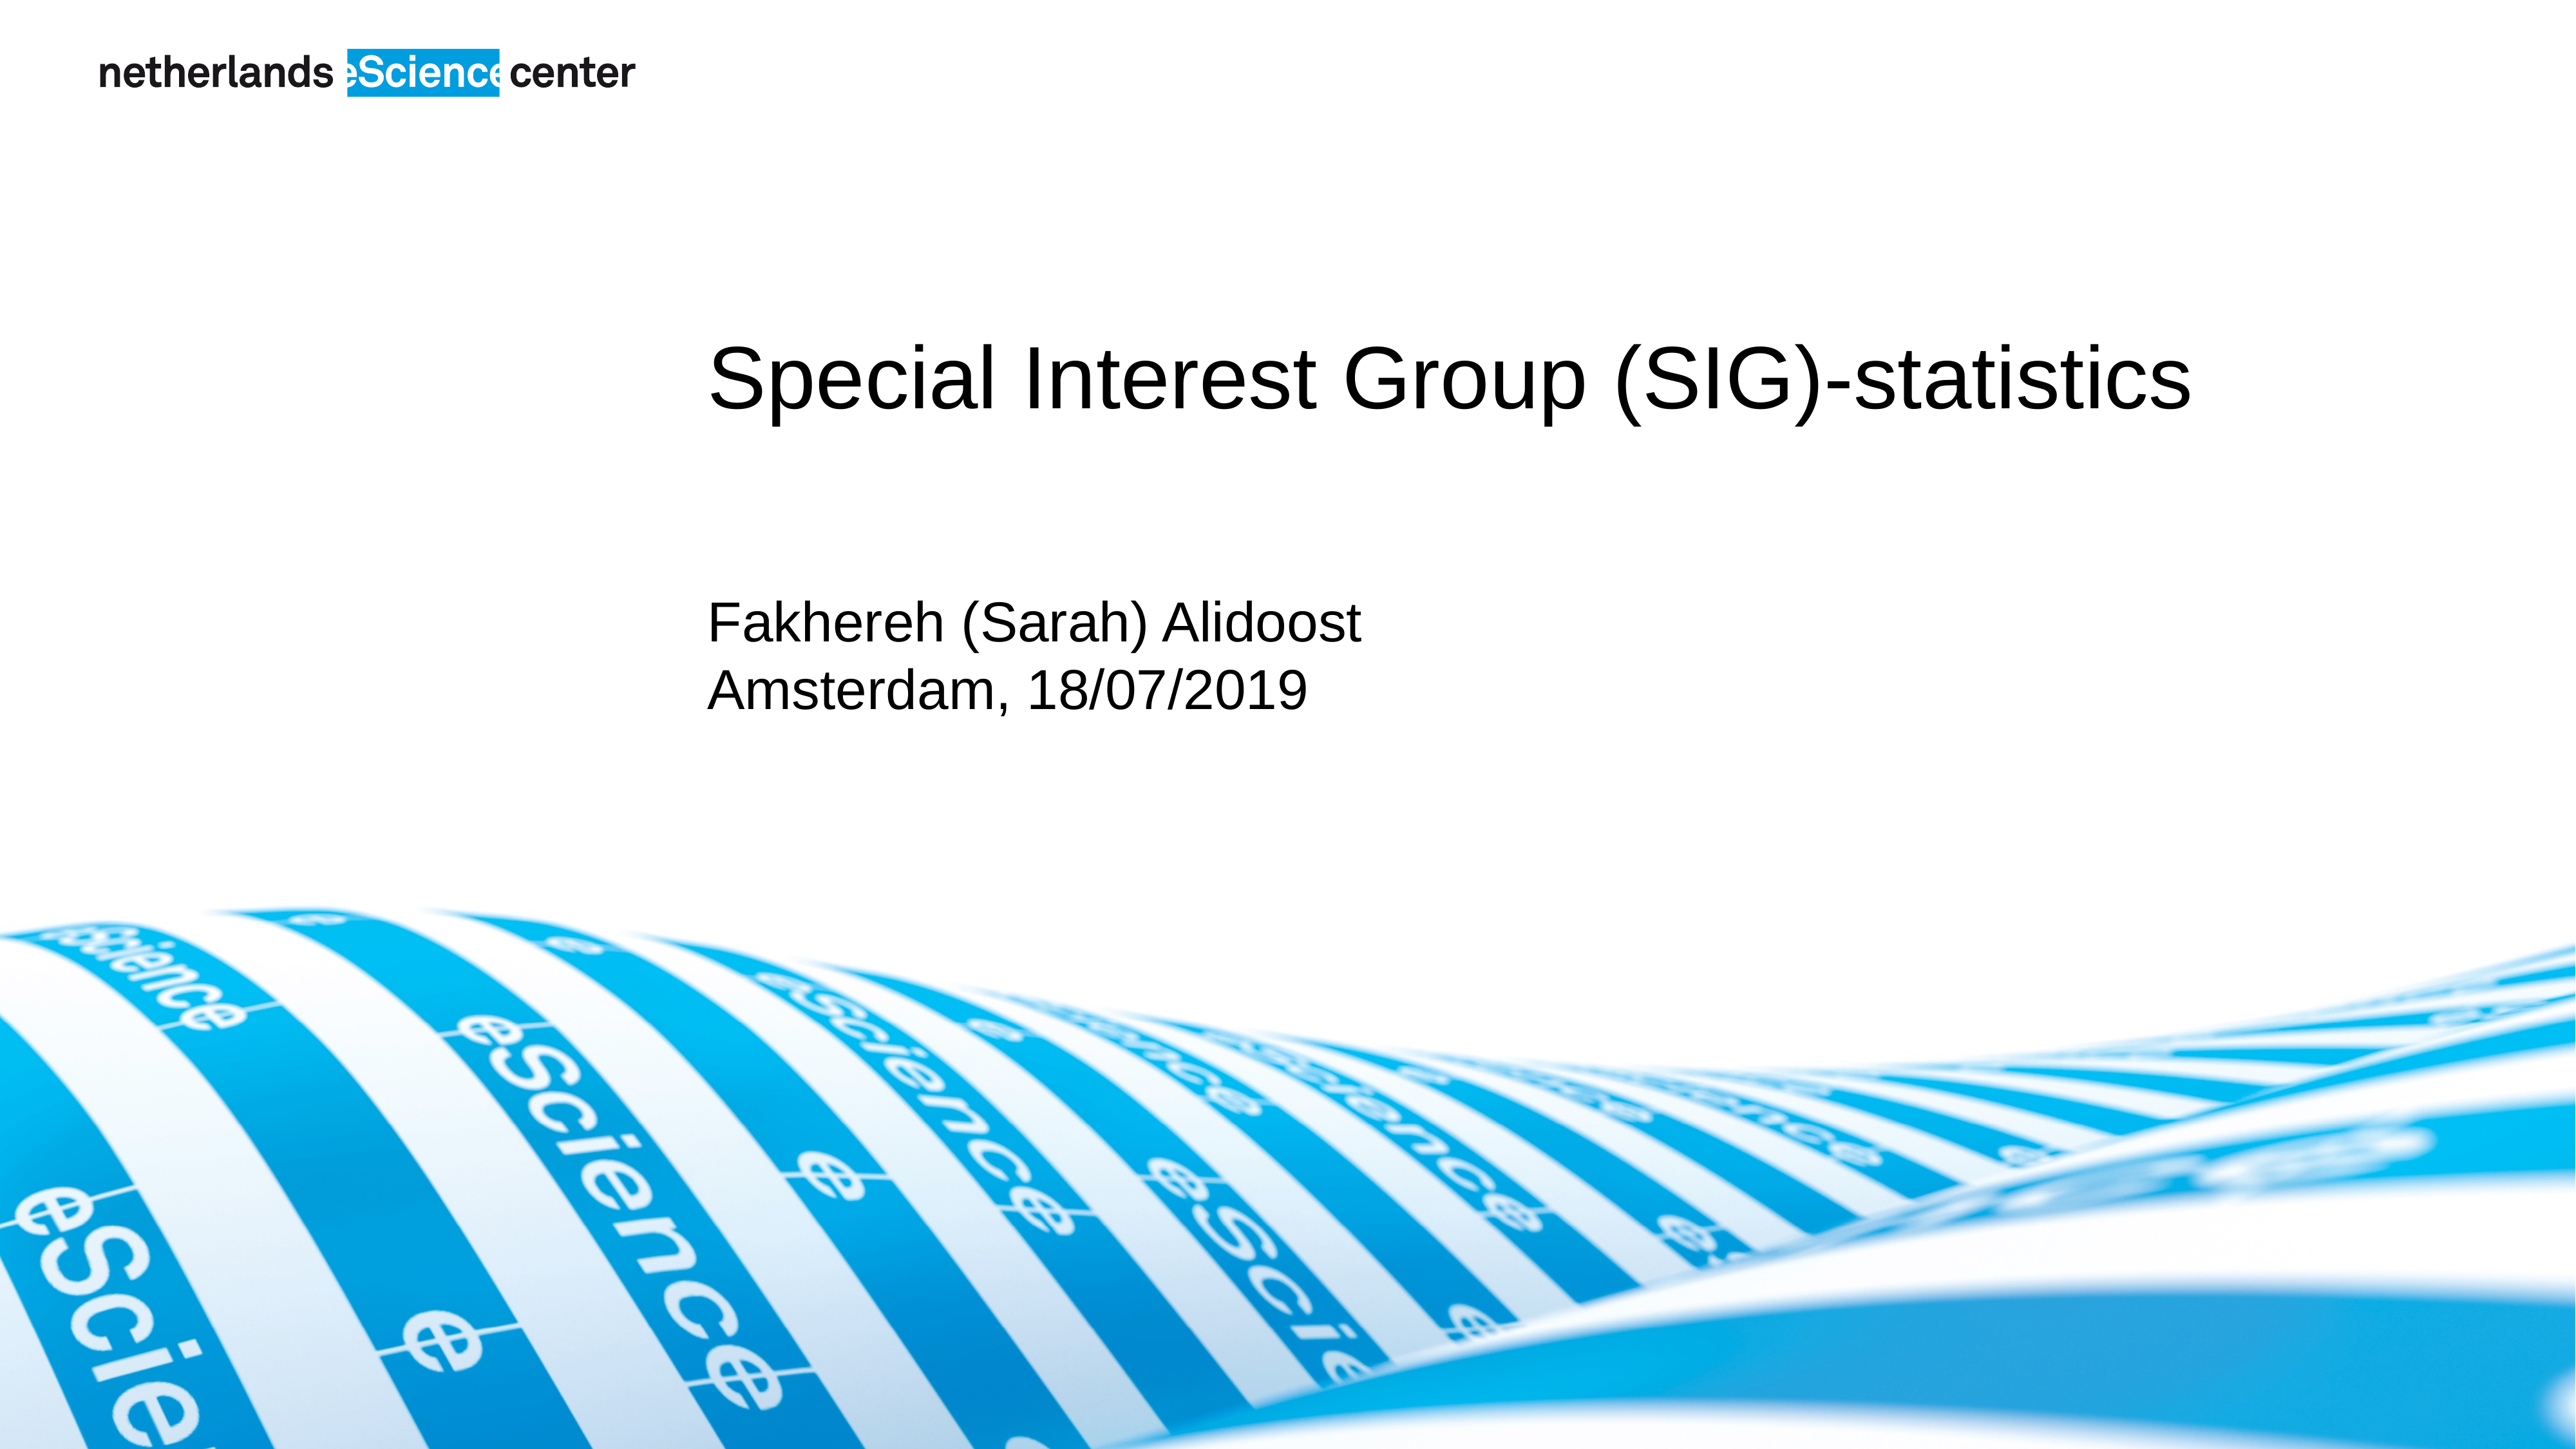

# Special Interest Group (SIG)-statistics
Fakhereh (Sarah) Alidoost
Amsterdam, 18/07/2019